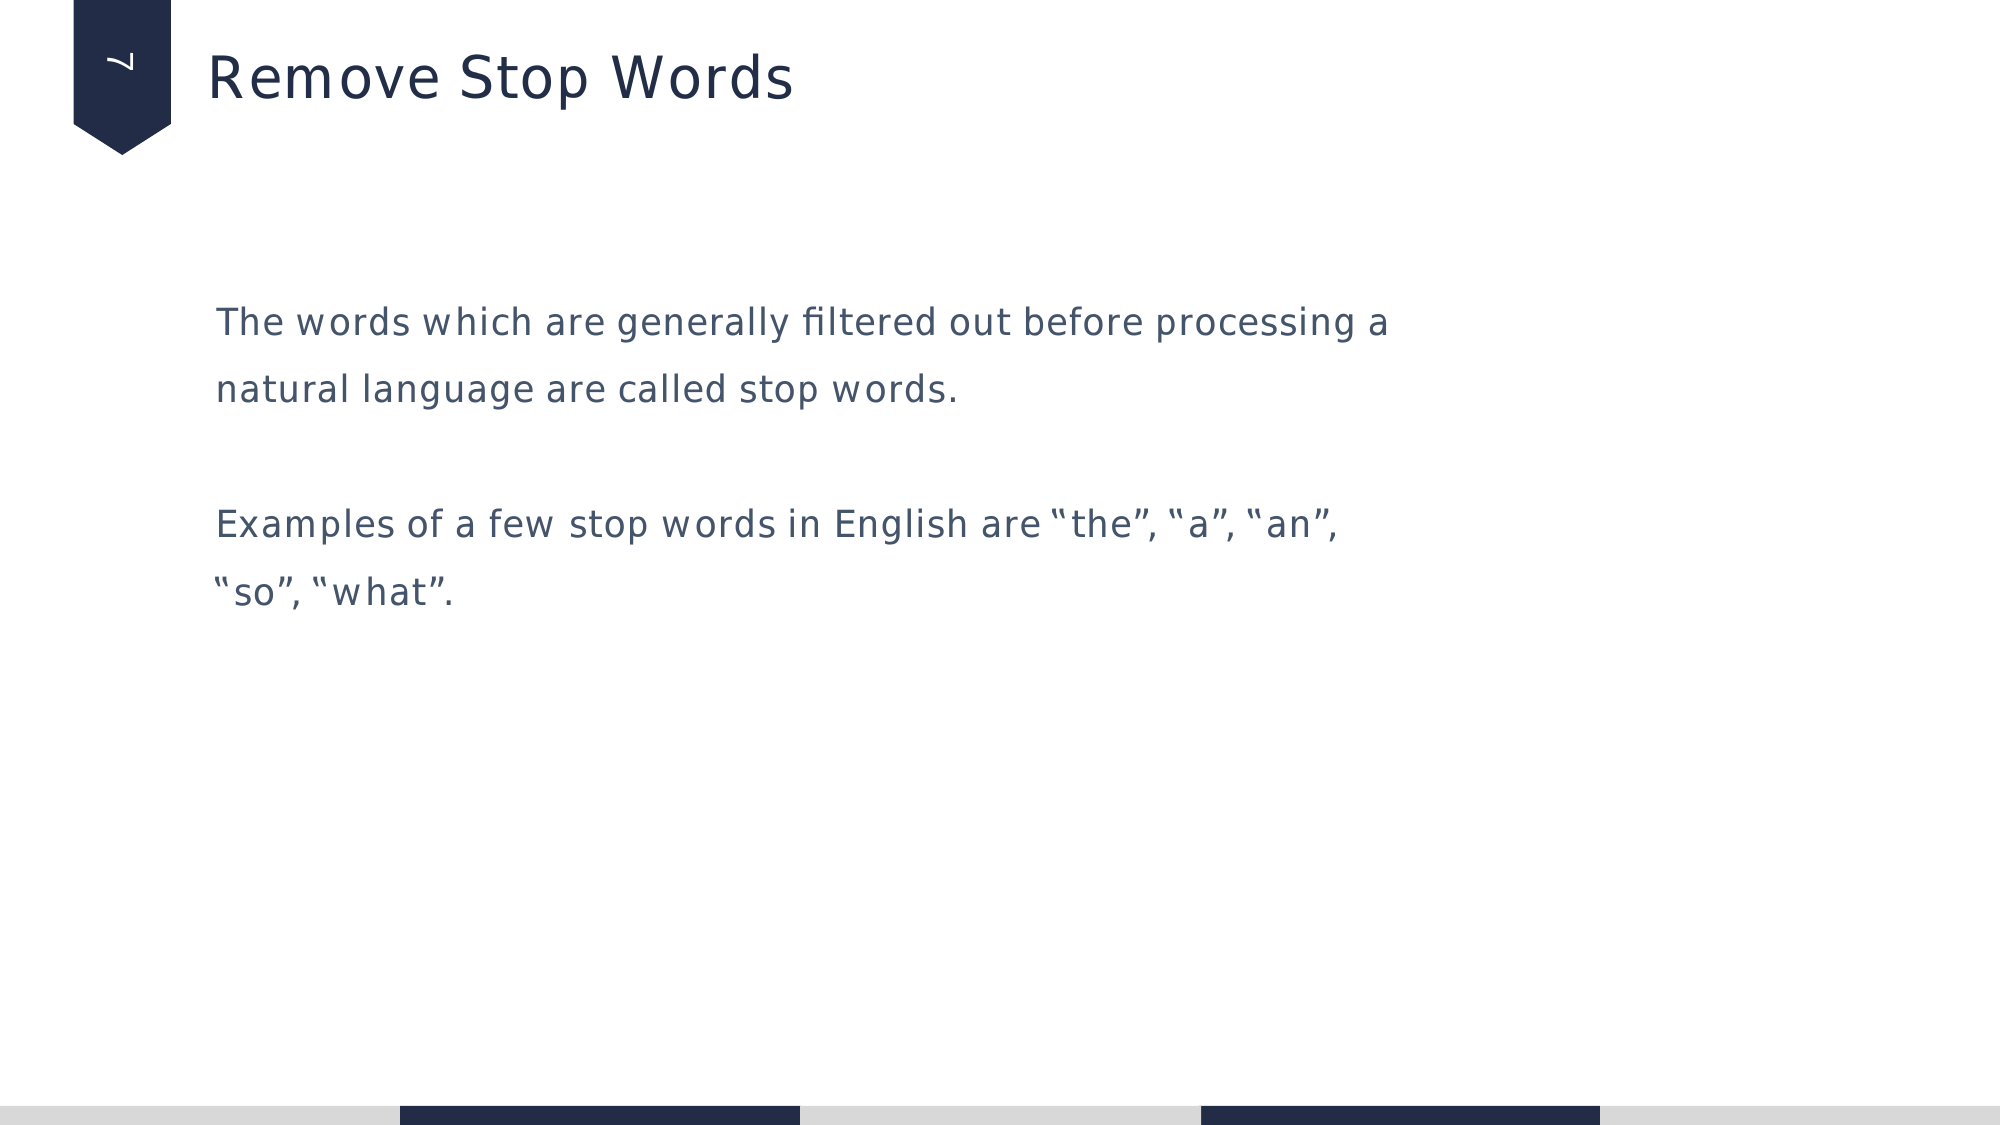

7
Remove Stop Words
The words which are generally filtered out before processing a natural language are called stop words.

Examples of a few stop words in English are “the”, “a”, “an”, “so”, “what”.